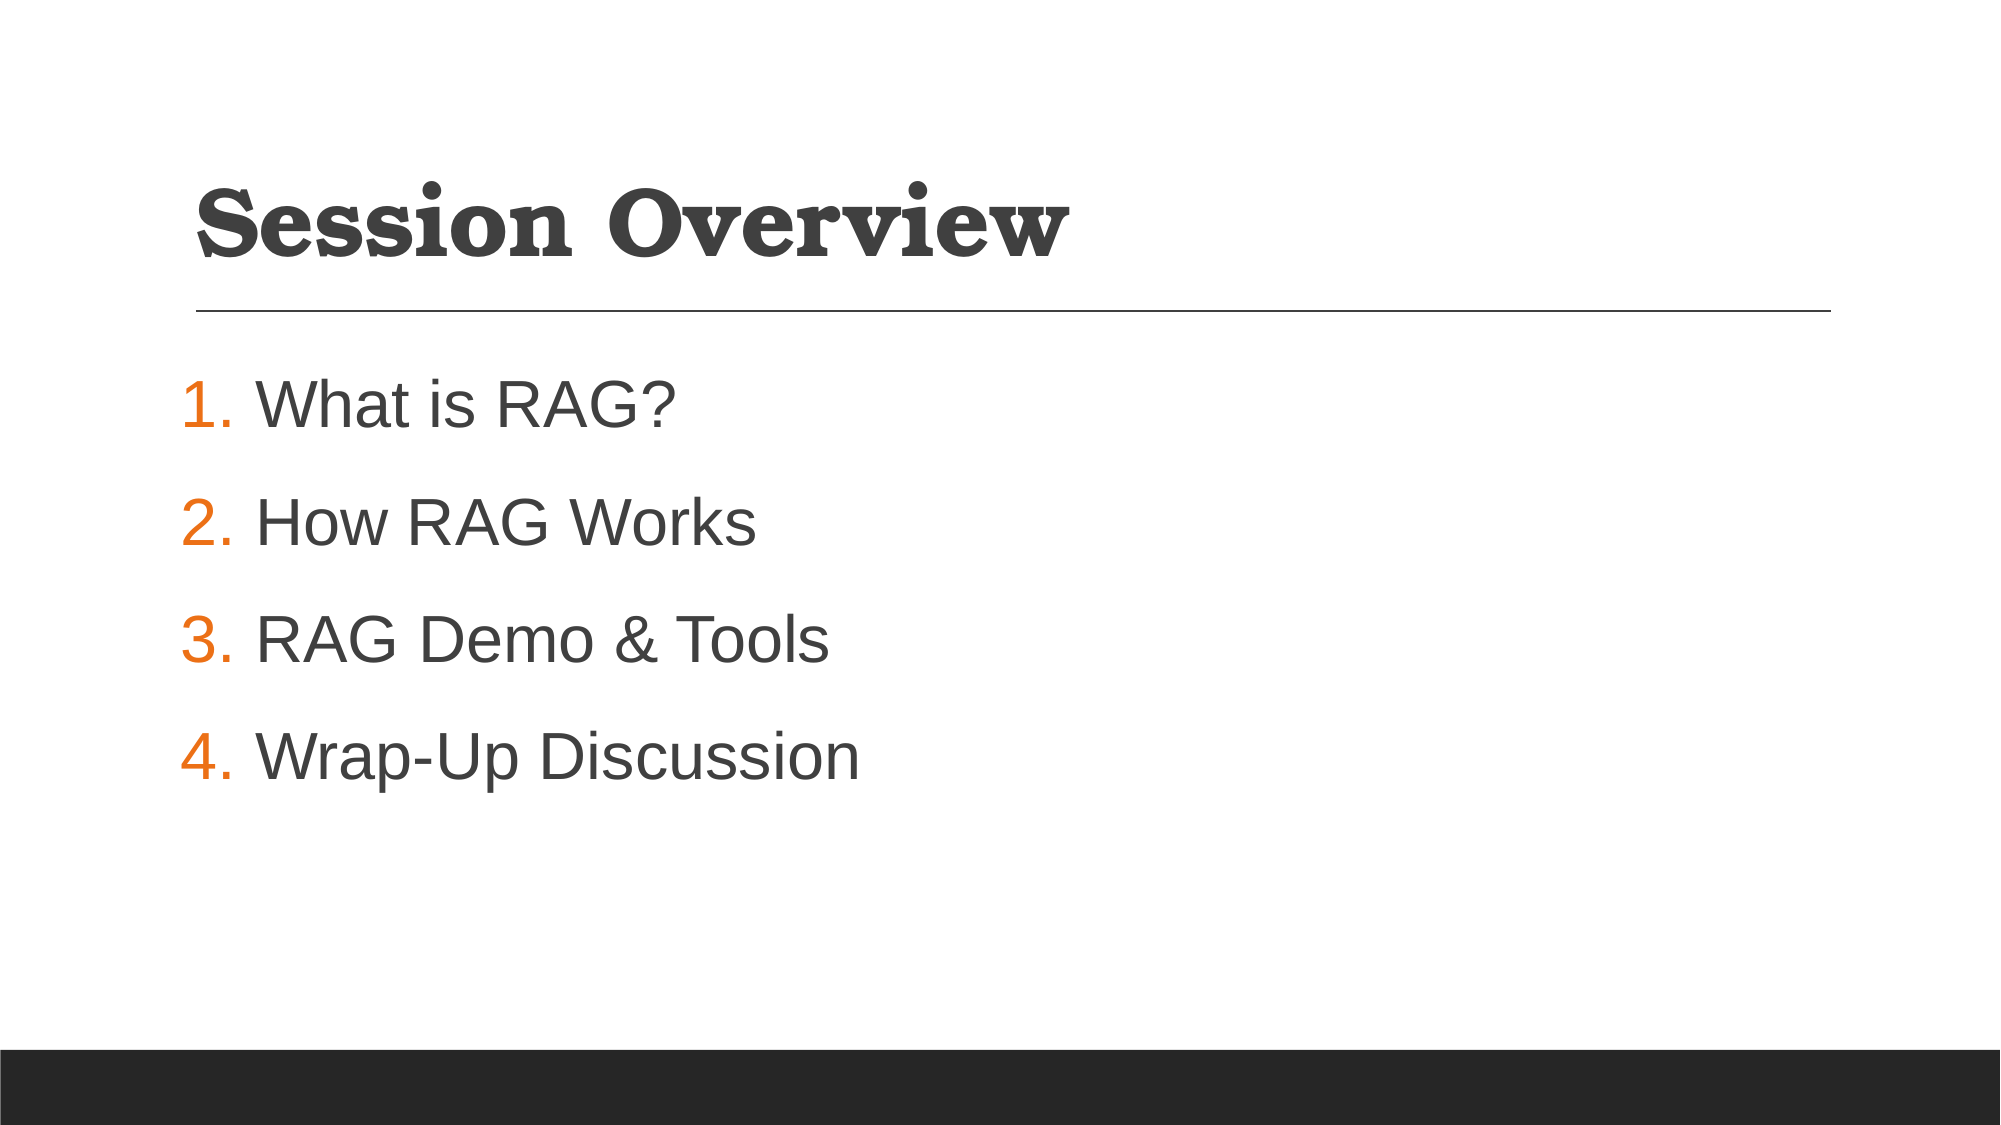

# Session Overview
What is RAG?
How RAG Works
RAG Demo & Tools
Wrap-Up Discussion